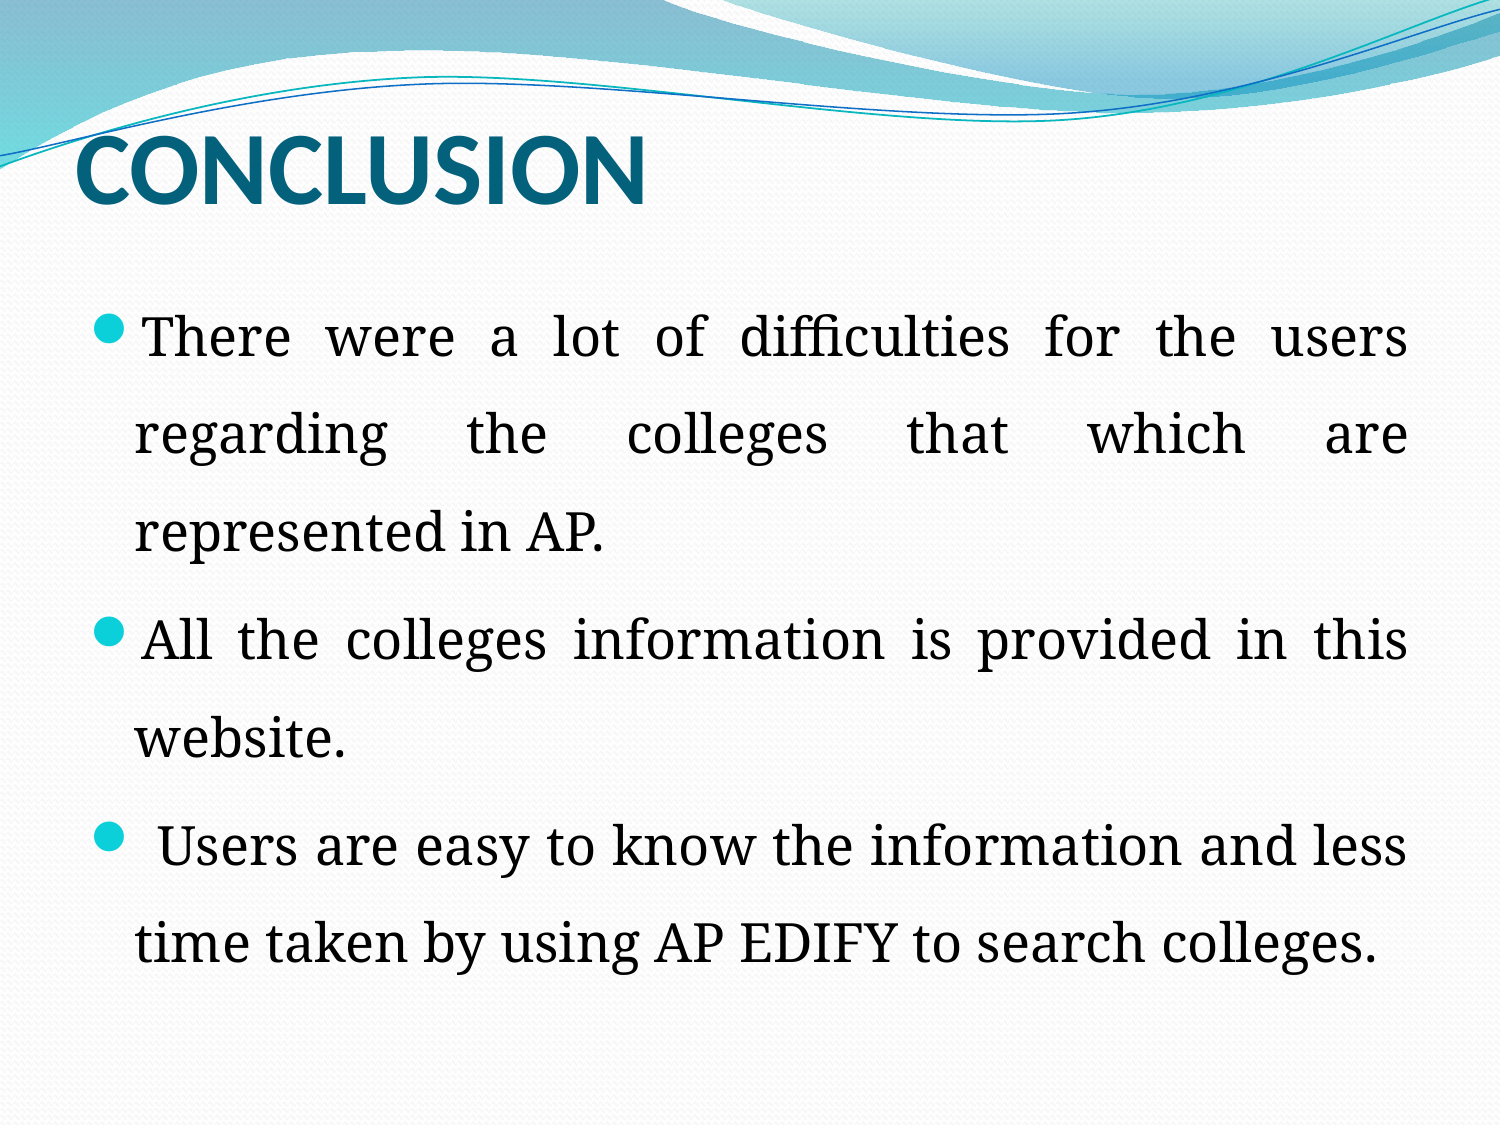

# CONCLUSION
There were a lot of difficulties for the users regarding the colleges that which are represented in AP.
All the colleges information is provided in this website.
 Users are easy to know the information and less time taken by using AP EDIFY to search colleges.